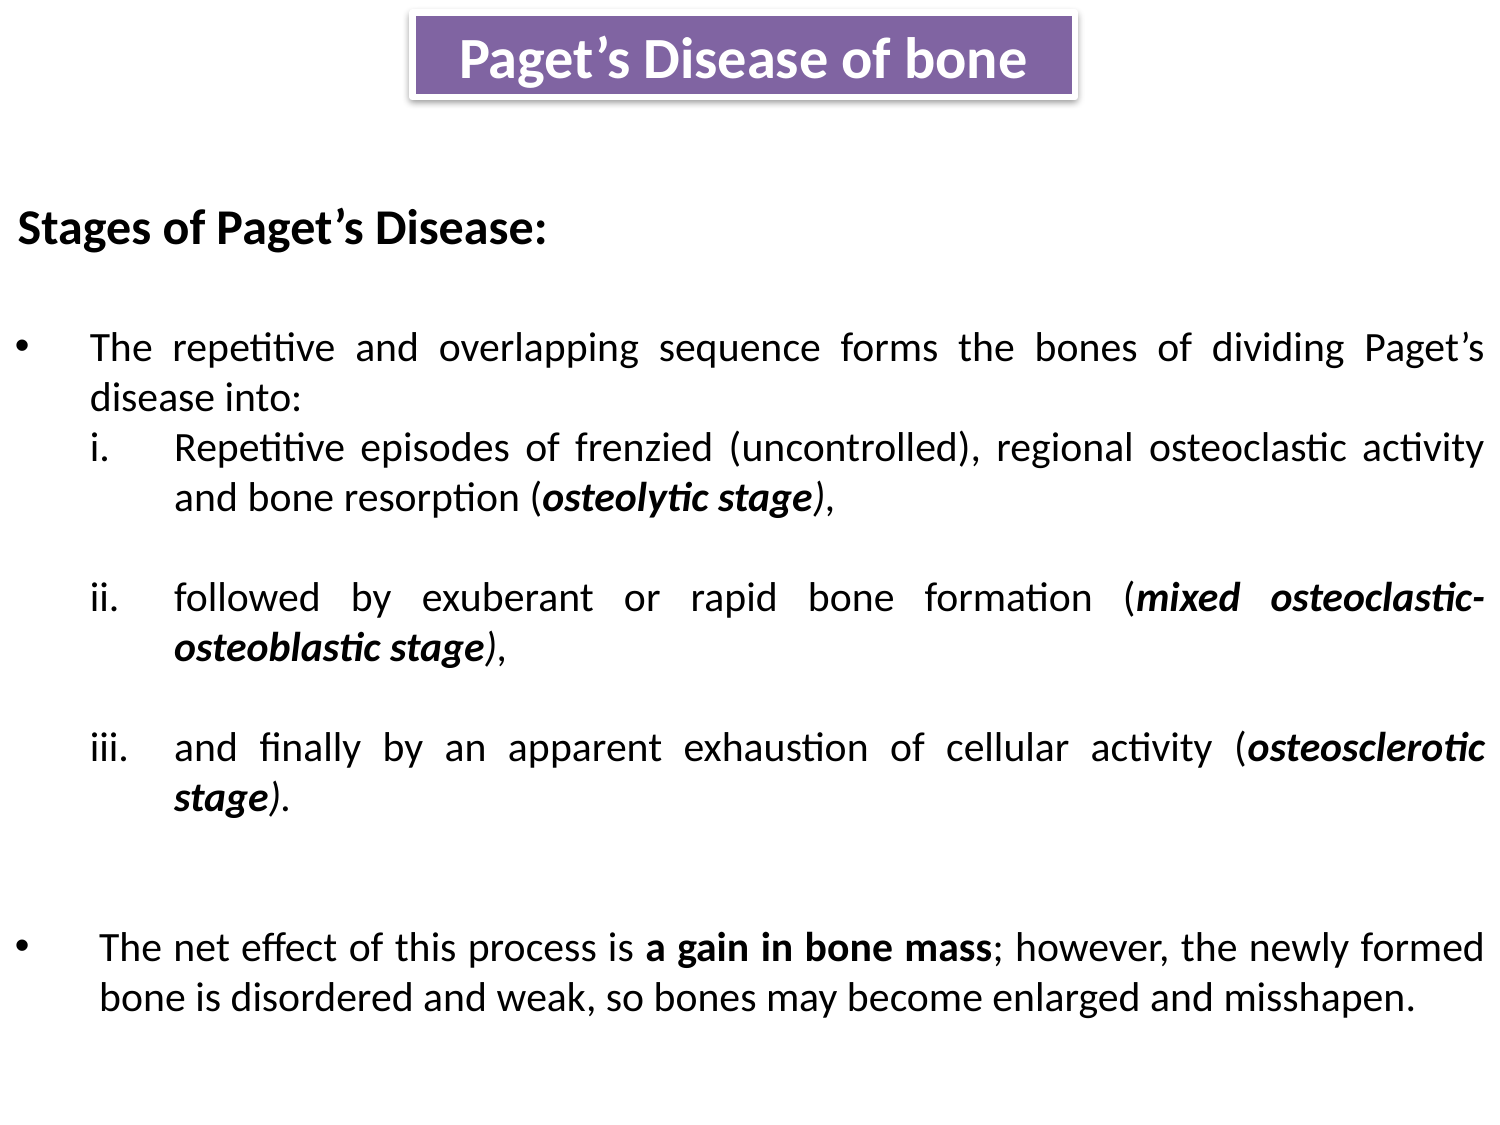

Paget’s Disease of bone
Stages of Paget’s Disease:
The repetitive and overlapping sequence forms the bones of dividing Paget’s disease into:
Repetitive episodes of frenzied (uncontrolled), regional osteoclastic activity and bone resorption (osteolytic stage),

followed by exuberant or rapid bone formation (mixed osteoclastic-osteoblastic stage),

and finally by an apparent exhaustion of cellular activity (osteosclerotic stage).

The net effect of this process is a gain in bone mass; however, the newly formed bone is disordered and weak, so bones may become enlarged and misshapen.